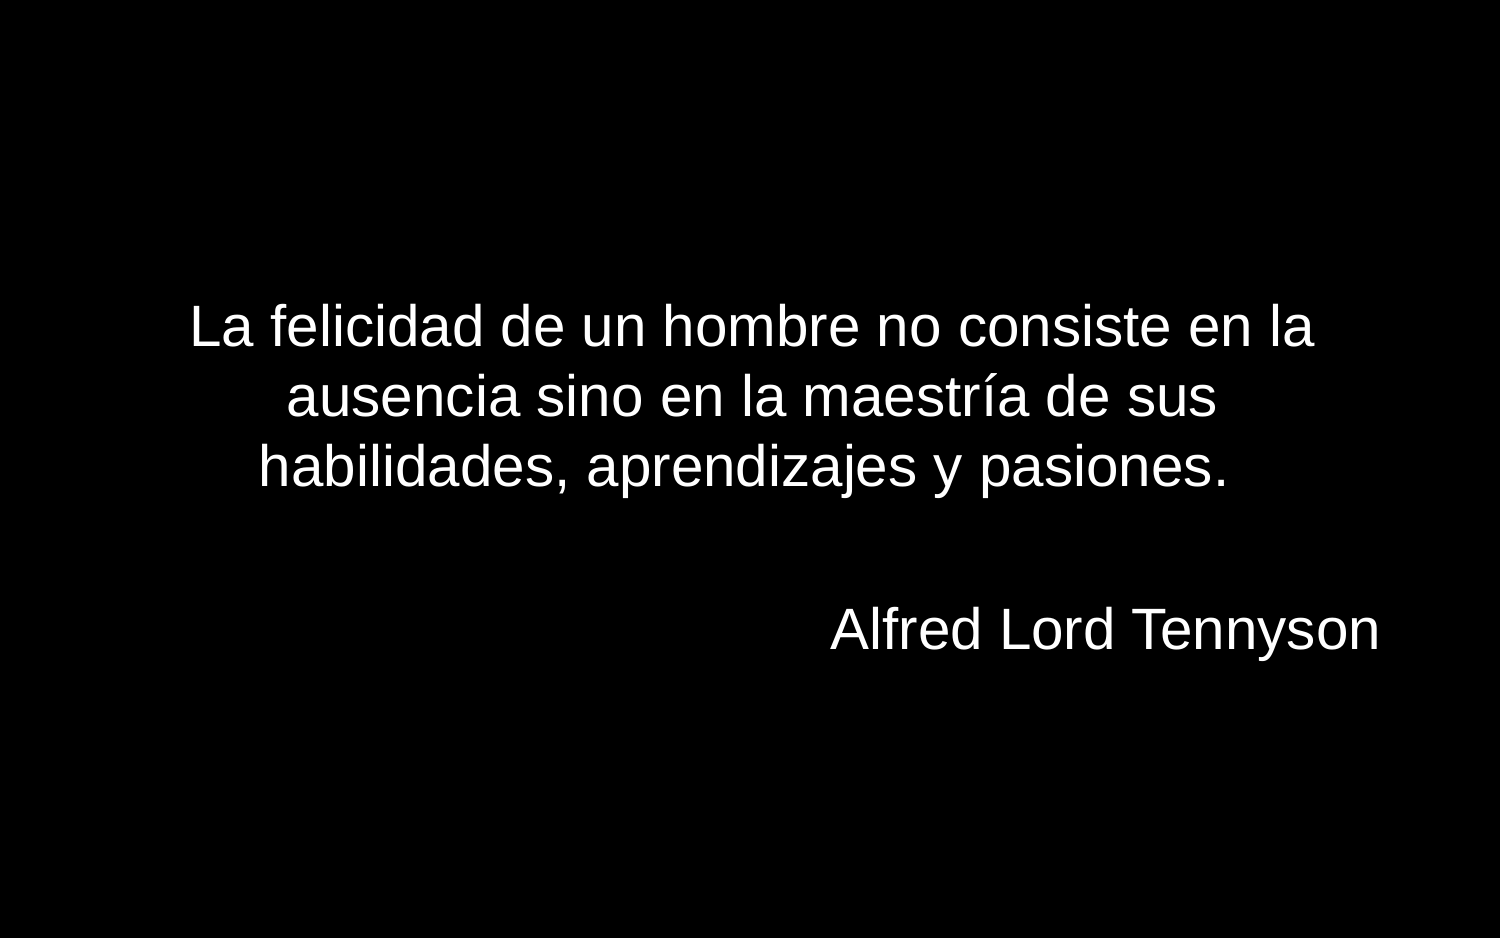

La felicidad de un hombre no consiste en la ausencia sino en la maestría de sus habilidades, aprendizajes y pasiones.

Alfred Lord Tennyson

1